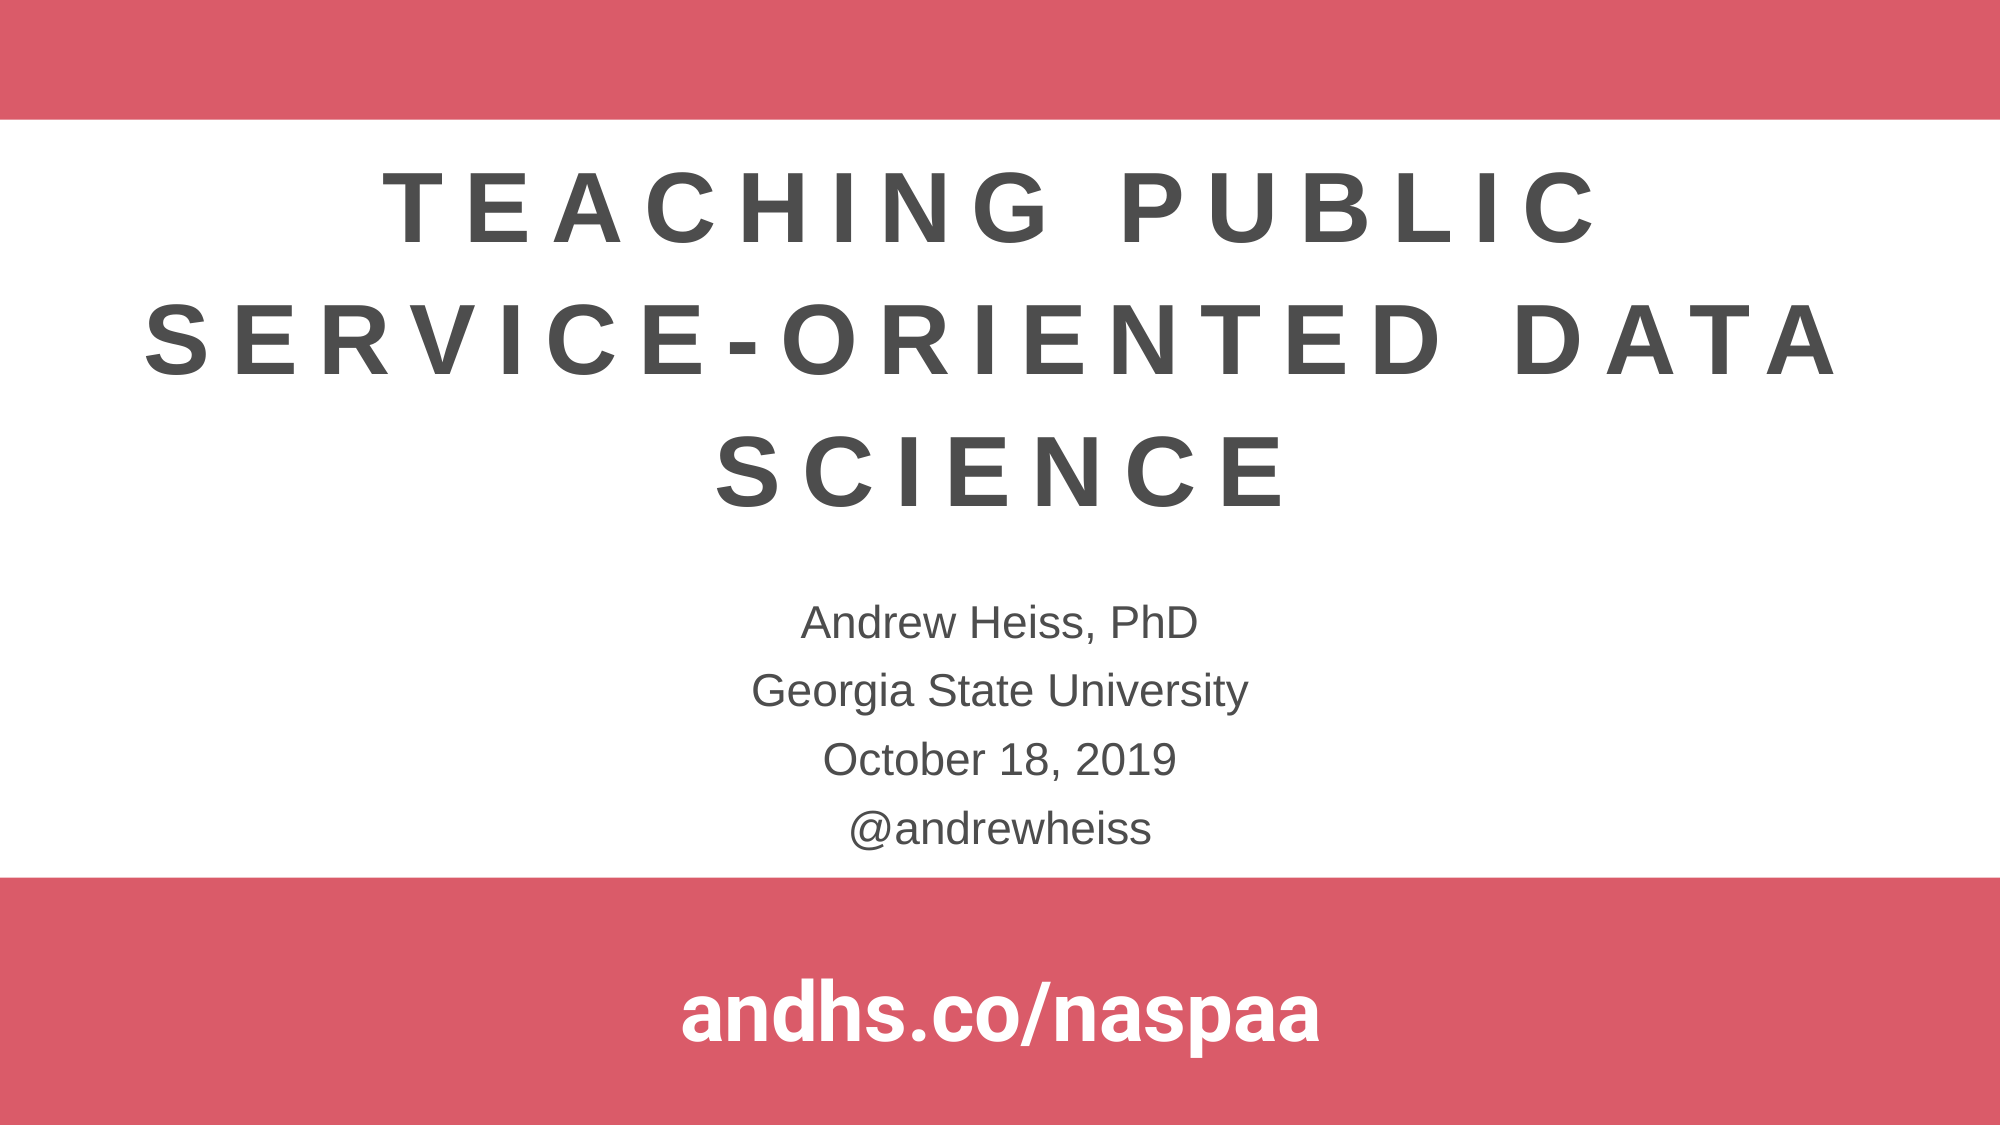

# TEACHING PUBLIC SERVICE-ORIENTED DATA SCIENCE
Andrew Heiss, PhD
Georgia State University
October 18, 2019
@andrewheiss

andhs.co/naspaa